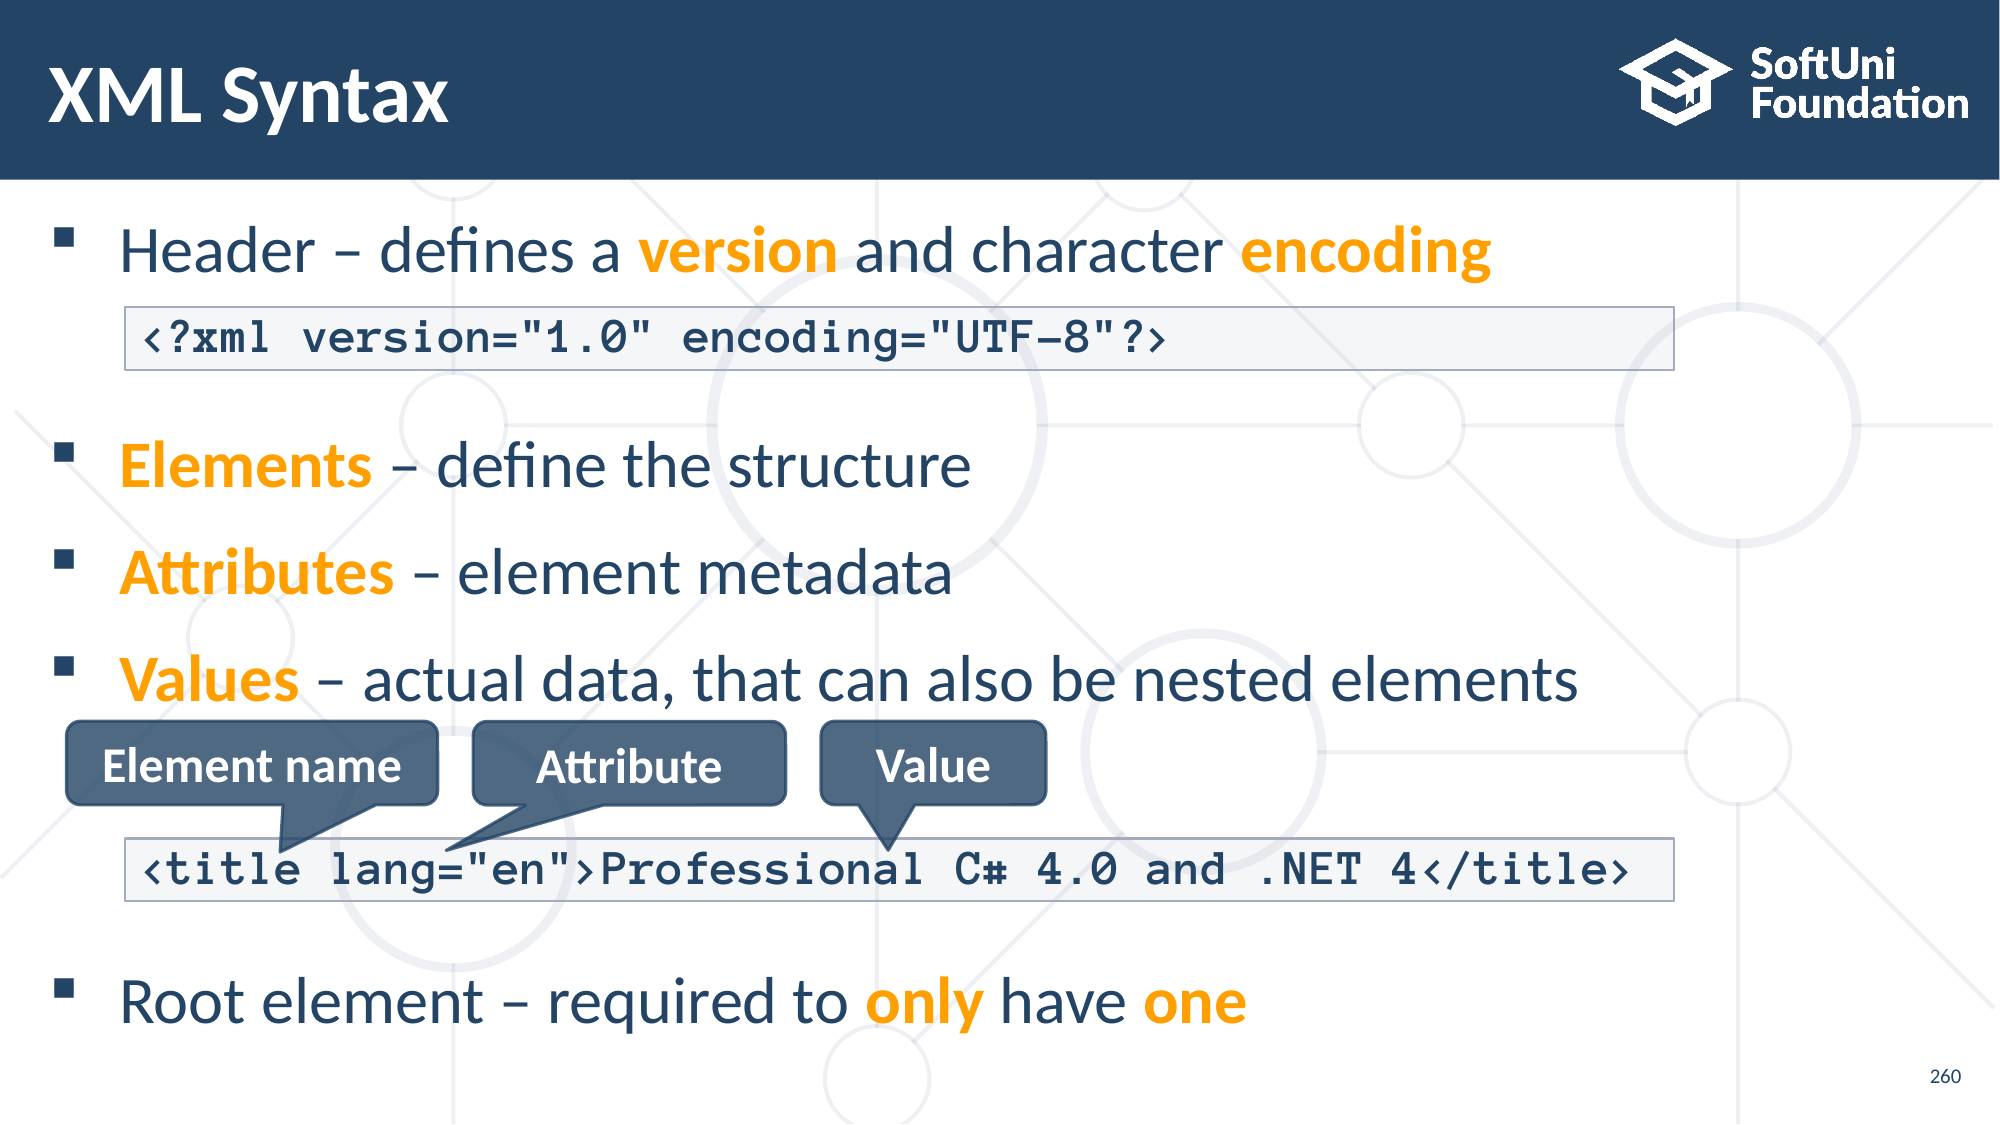

# XML Syntax
Header – defines a version and character encoding

Elements – define the structure
Attributes – element metadata
Values – actual data, that can also be nested elements

Root element – required to only have one
<?xml version="1.0" encoding="UTF-8"?>
Element name
Value
Attribute
<title lang="en">Professional C# 4.0 and .NET 4</title>
260